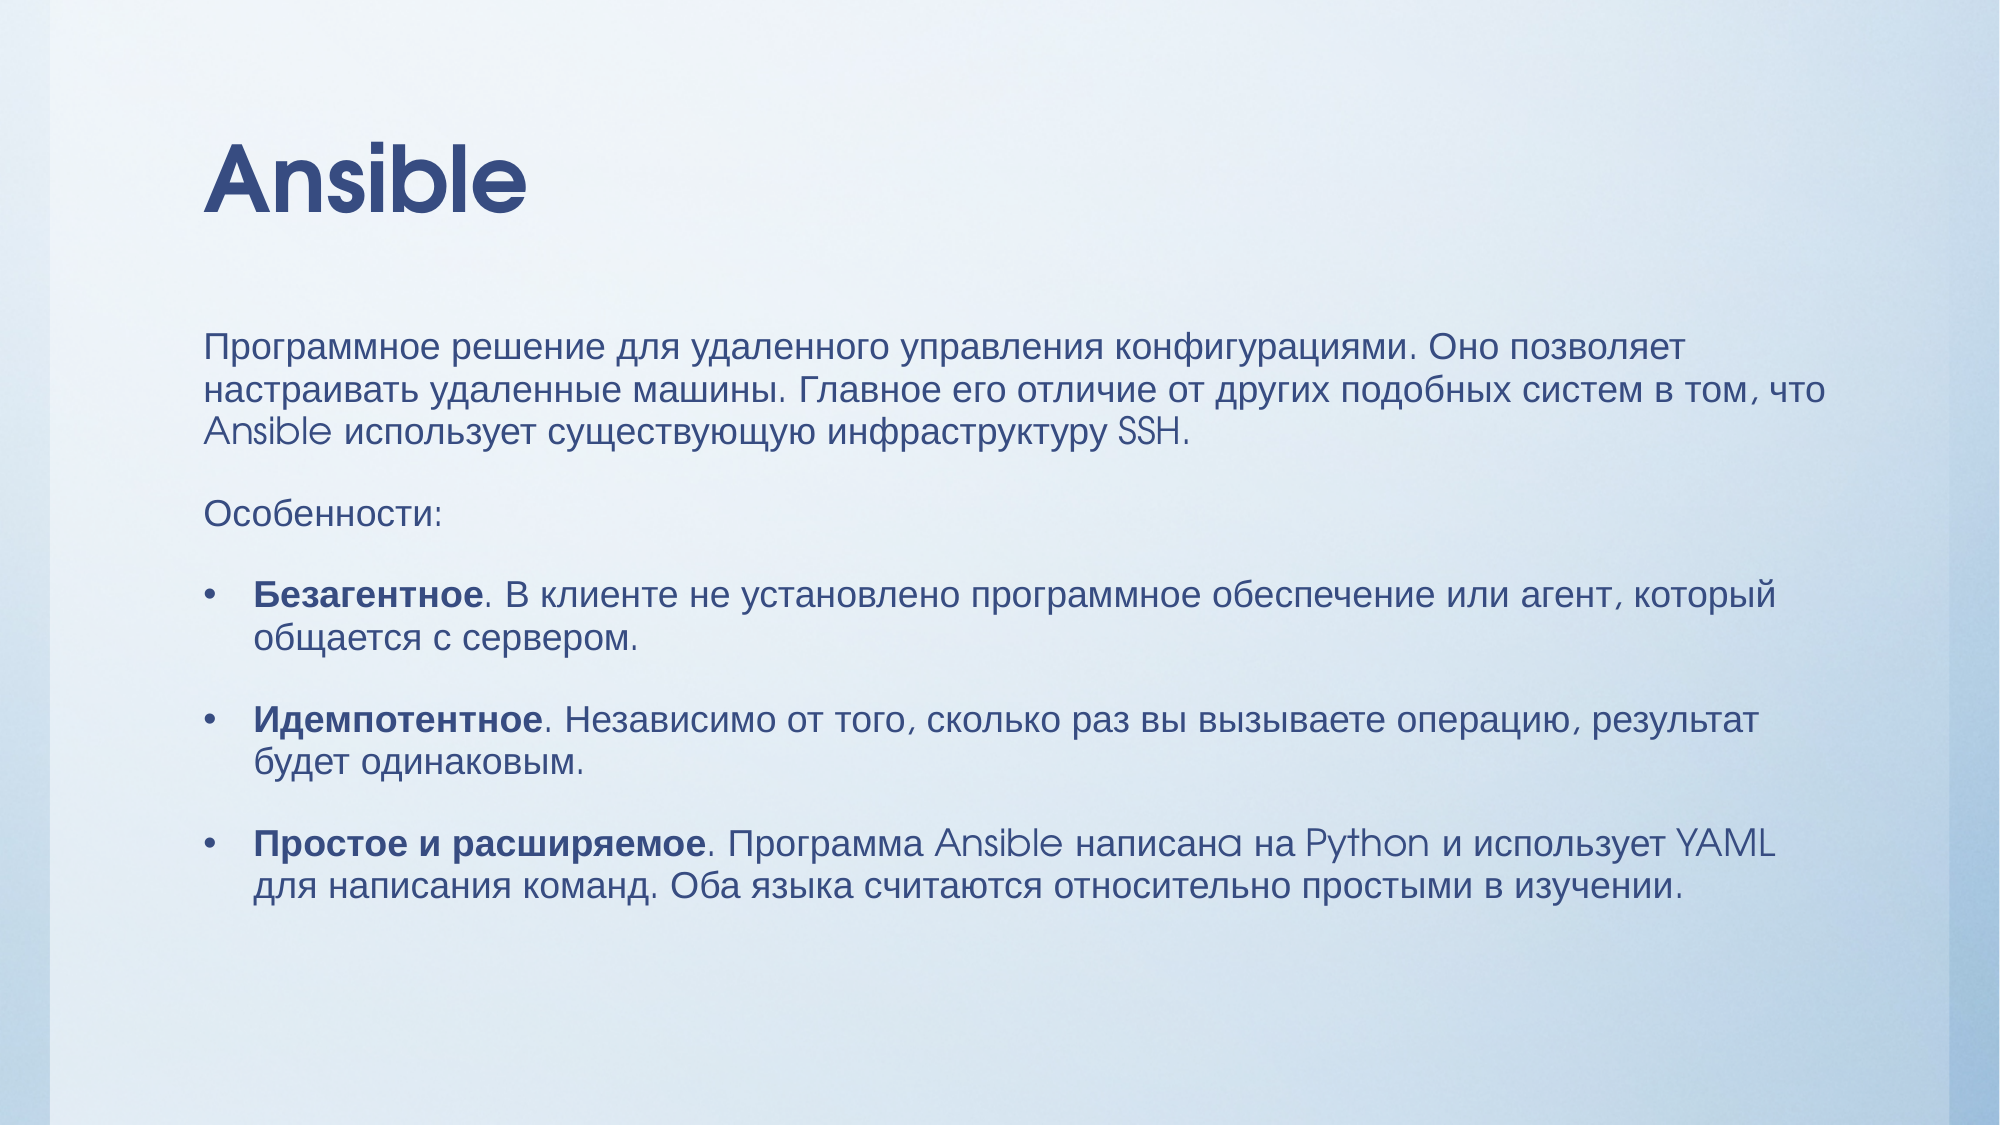

# Ansible

Программное решение для удаленного управления конфигурациями. Оно позволяет настраивать удаленные машины. Главное его отличие от других подобных систем в том, что Ansible использует существующую инфраструктуру SSH.
Особенности:
Безагентное. В клиенте не установлено программное обеспечение или агент, который общается с сервером.
Идемпотентное. Независимо от того, сколько раз вы вызываете операцию, результат будет одинаковым.
Простое и расширяемое. Программа Ansible написанa на Python и использует YAML для написания команд. Оба языка считаются относительно простыми в изучении.